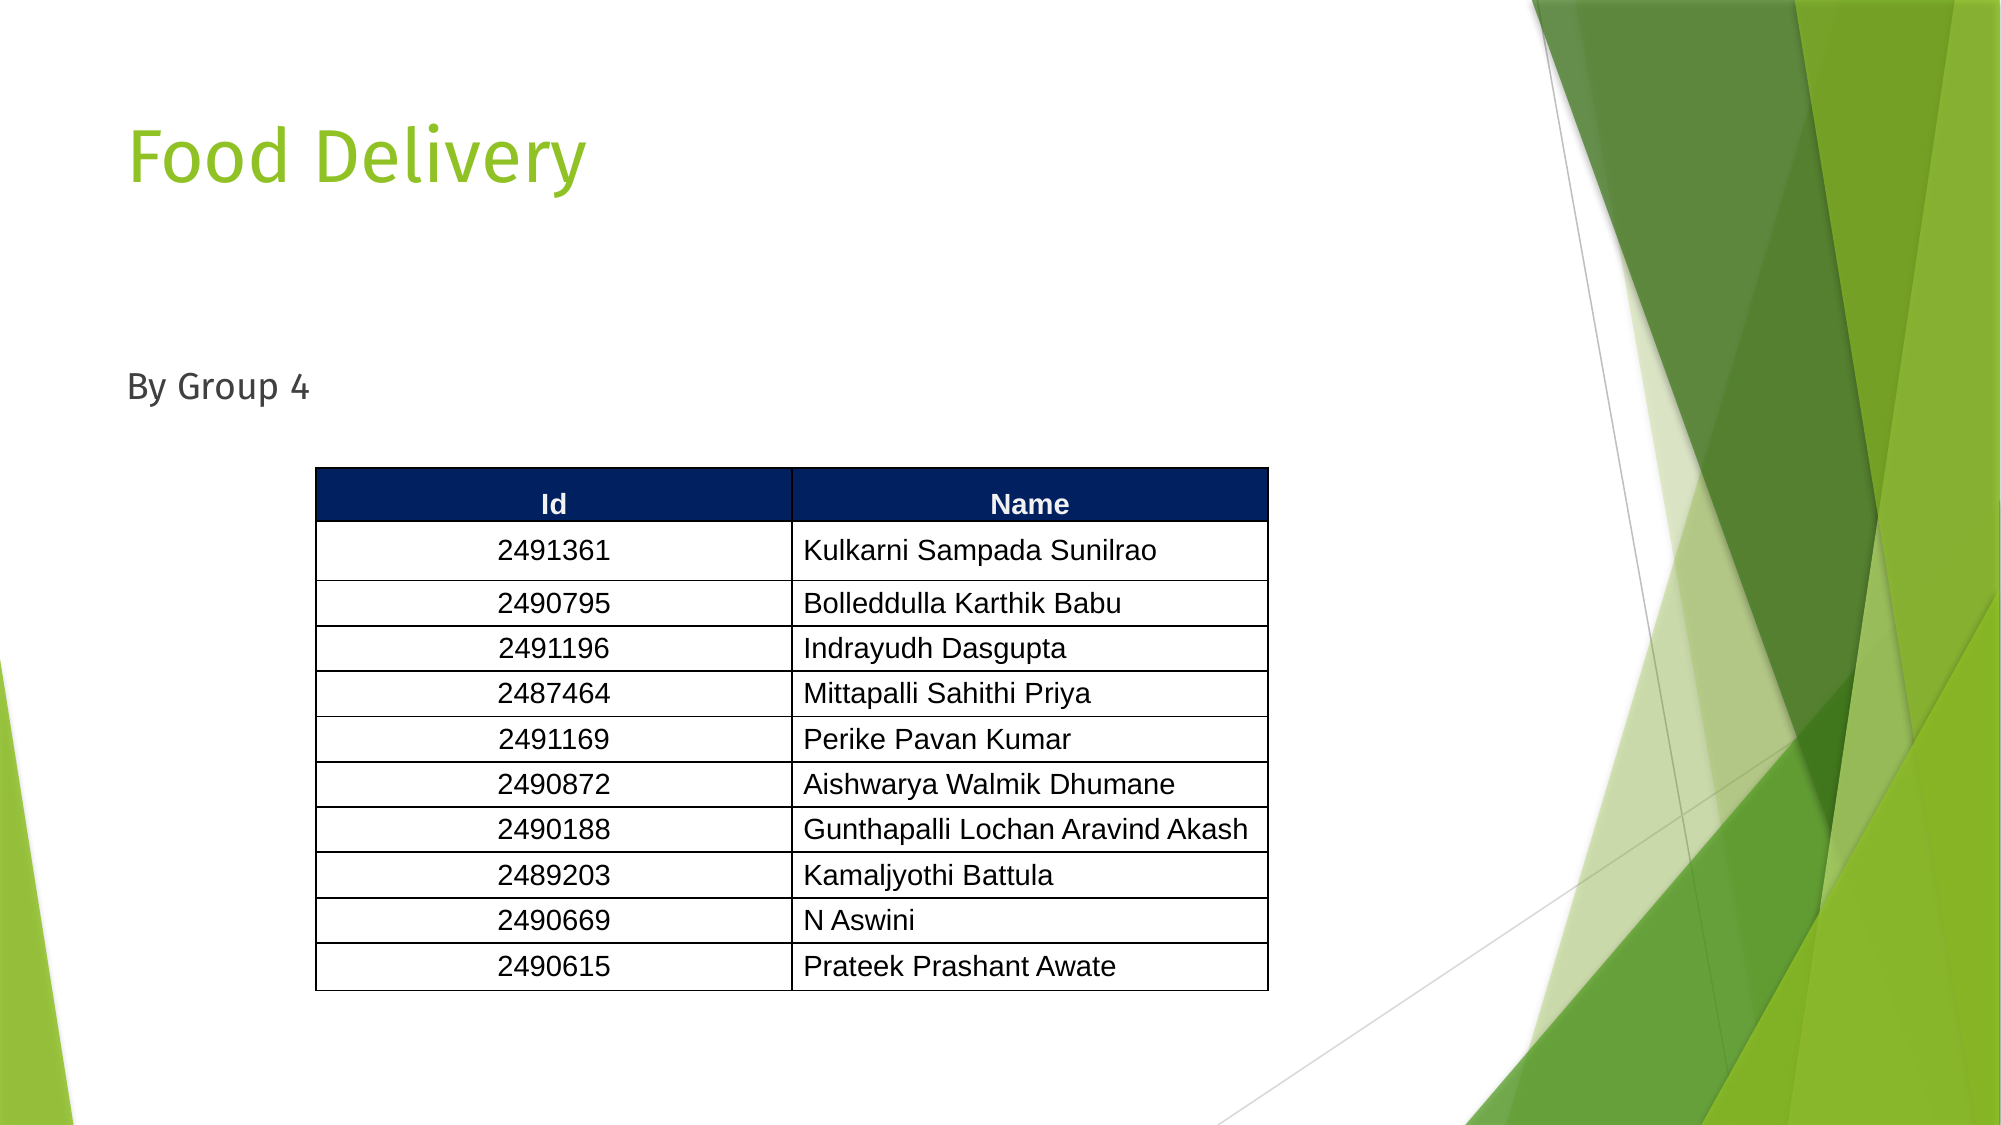

# Food Delivery
By Group 4

| Id | Name |
| --- | --- |
| 2491361 | Kulkarni Sampada Sunilrao |
| 2490795 | Bolleddulla Karthik Babu |
| 2491196 | Indrayudh Dasgupta |
| 2487464 | Mittapalli Sahithi Priya |
| 2491169 | Perike Pavan Kumar |
| 2490872 | Aishwarya Walmik Dhumane |
| 2490188 | Gunthapalli Lochan Aravind Akash |
| 2489203 | Kamaljyothi Battula |
| 2490669 | N Aswini |
| 2490615 | Prateek Prashant Awate |